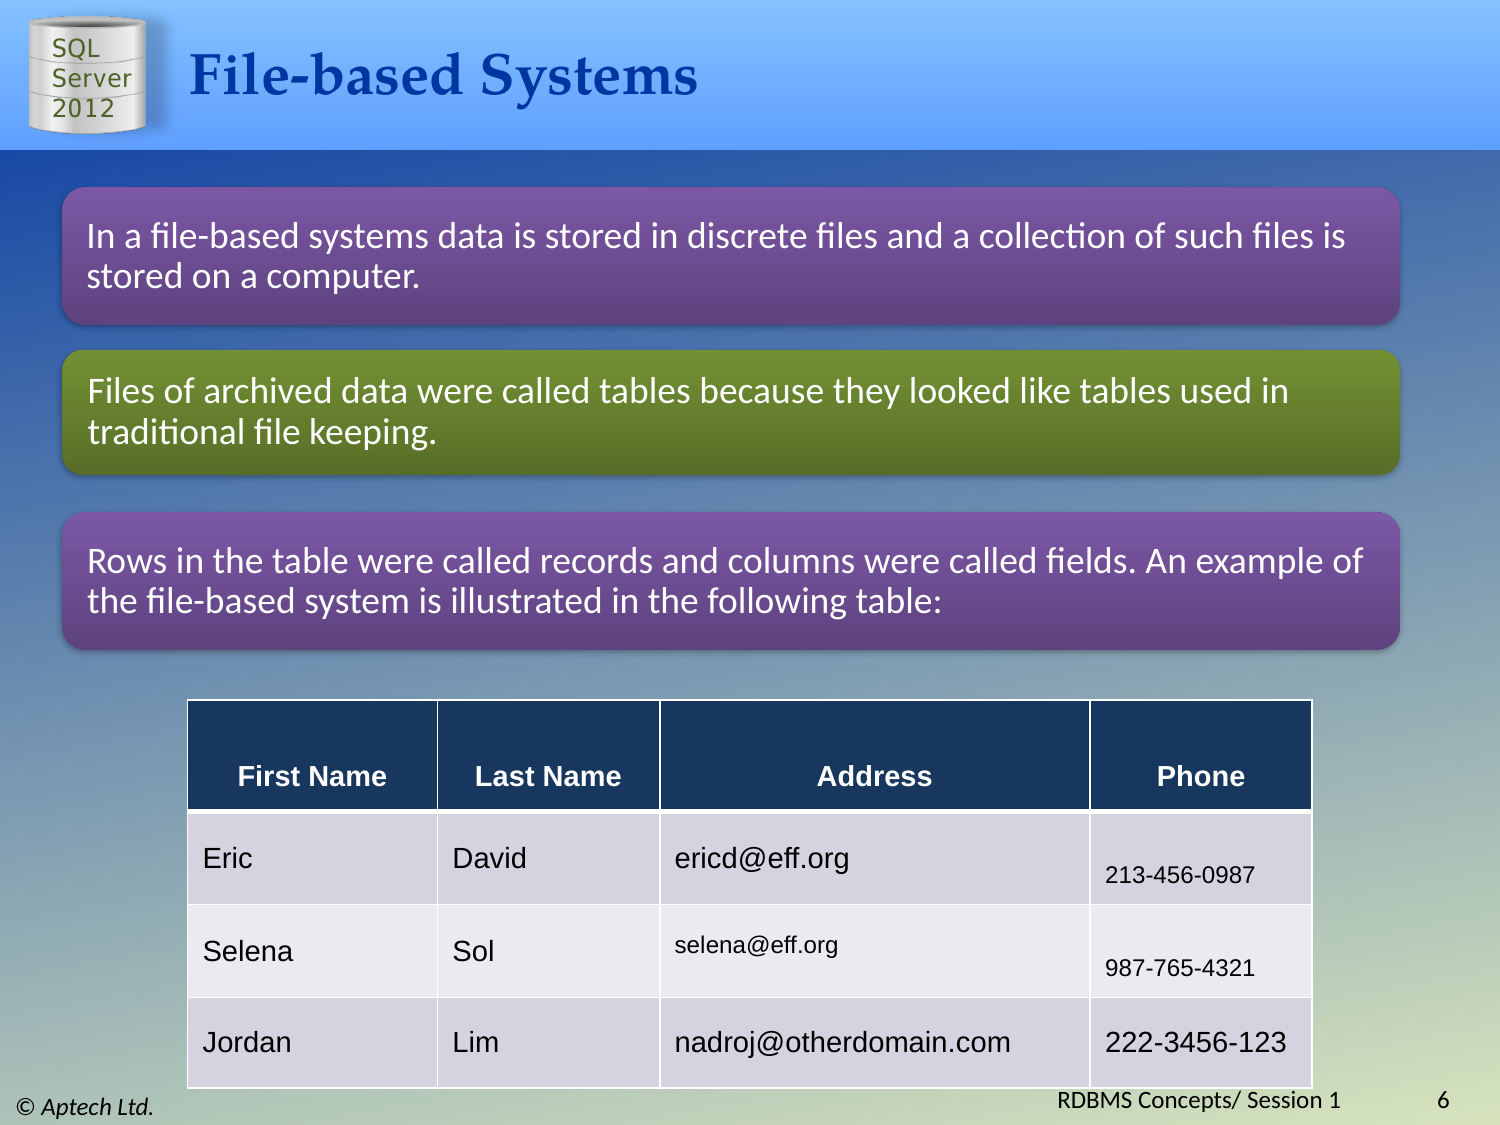

# File-based Systems

In a file-based systems data is stored in discrete files and a collection of such files is stored on a computer.

Files of archived data were called tables because they looked like tables used in traditional file keeping.

Rows in the table were called records and columns were called fields. An example of the file-based system is illustrated in the following table:
| First Name | Last Name | Address | Phone |
| --- | --- | --- | --- |
| Eric | David | ericd@eff.org | 213-456-0987 |
| Selena | Sol | selena@eff.org | 987-765-4321 |
| Jordan | Lim | nadroj@otherdomain.com | 222-3456-123 |
RDBMS Concepts/ Session 1
6